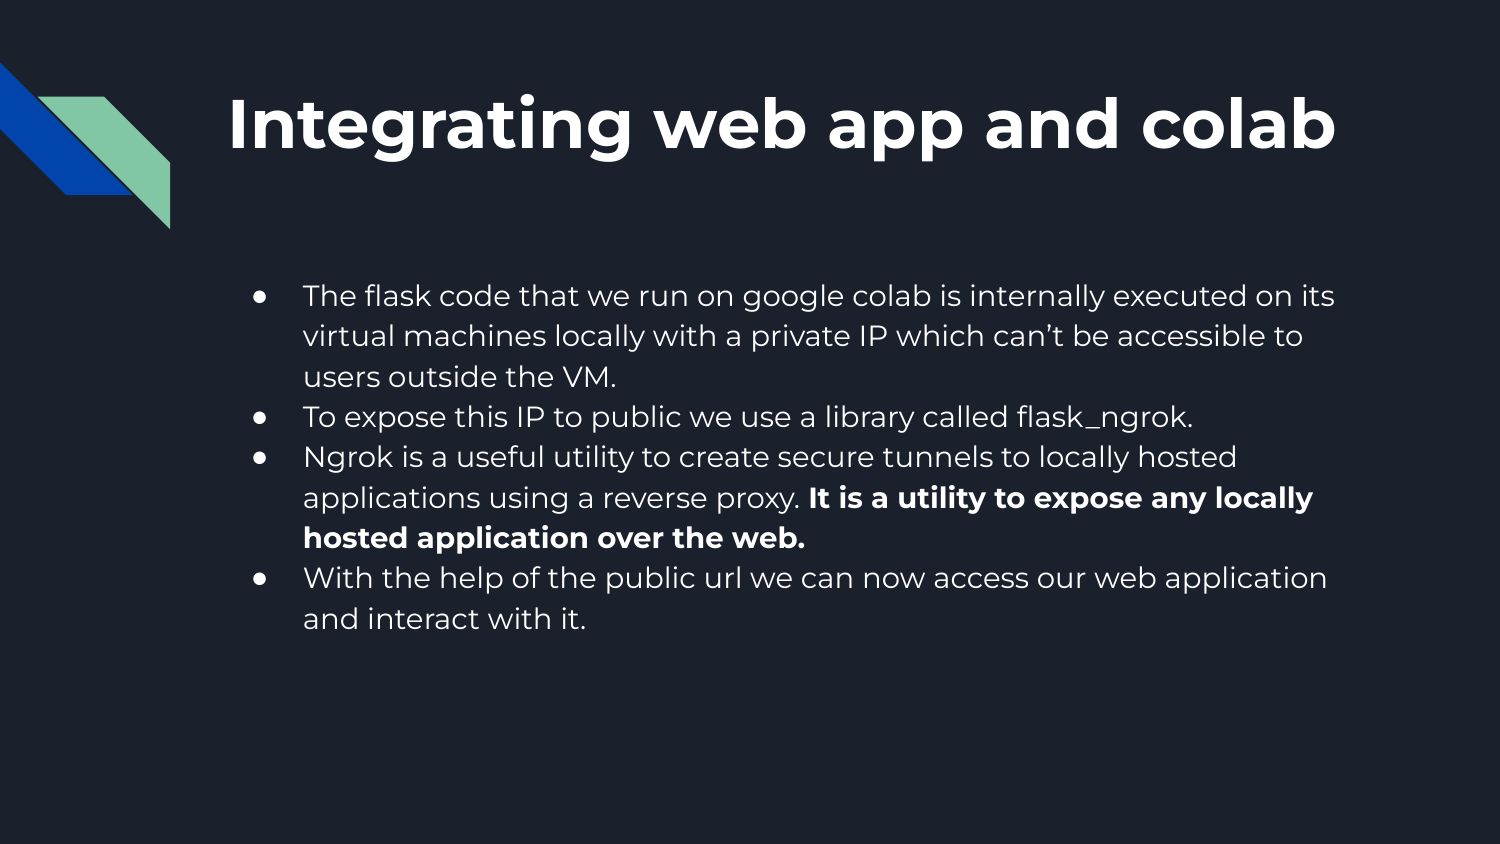

# Integrating web app and colab
The flask code that we run on google colab is internally executed on its virtual machines locally with a private IP which can’t be accessible to users outside the VM.
To expose this IP to public we use a library called flask_ngrok.
Ngrok is a useful utility to create secure tunnels to locally hosted applications using a reverse proxy. It is a utility to expose any locally hosted application over the web.
With the help of the public url we can now access our web application and interact with it.